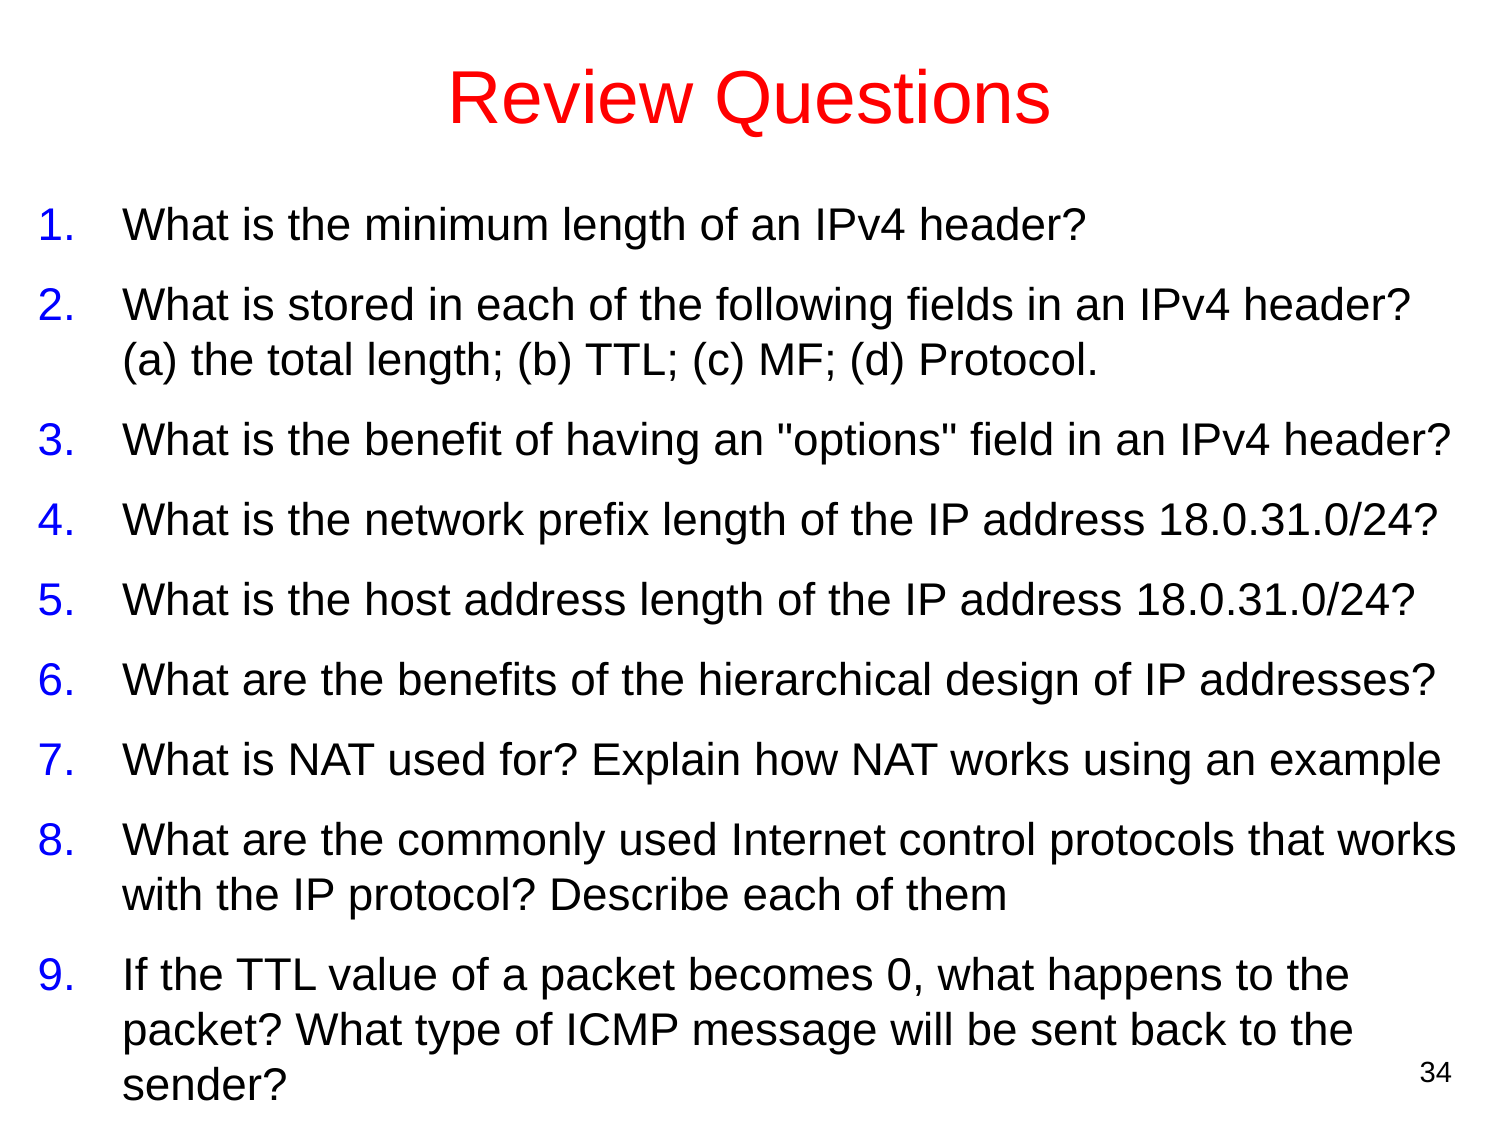

# Review Questions
What is the minimum length of an IPv4 header?
What is stored in each of the following fields in an IPv4 header? (a) the total length; (b) TTL; (c) MF; (d) Protocol.
What is the benefit of having an "options" field in an IPv4 header?
What is the network prefix length of the IP address 18.0.31.0/24?
What is the host address length of the IP address 18.0.31.0/24?
What are the benefits of the hierarchical design of IP addresses?
What is NAT used for? Explain how NAT works using an example
What are the commonly used Internet control protocols that works with the IP protocol? Describe each of them
If the TTL value of a packet becomes 0, what happens to the packet? What type of ICMP message will be sent back to the sender?
34